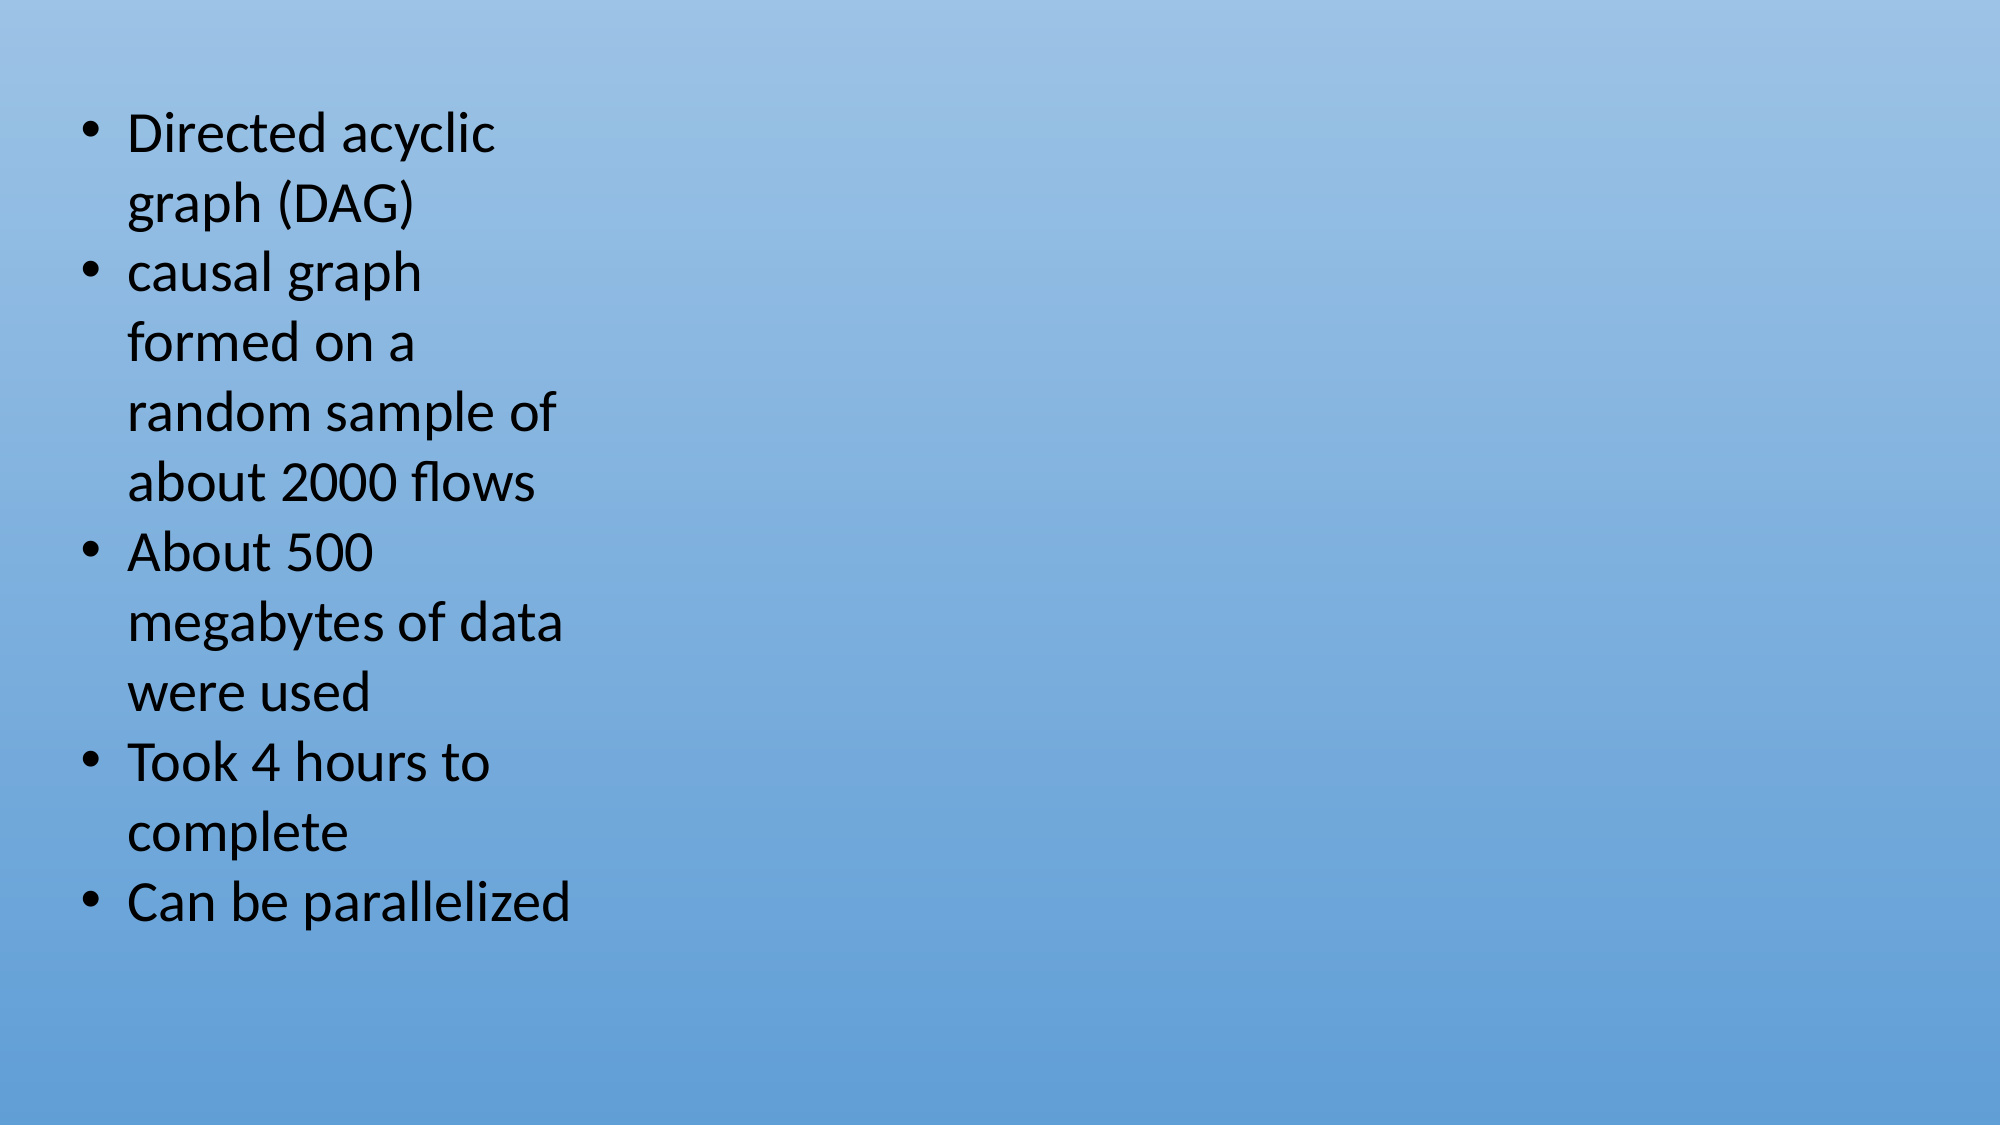

Directed acyclic graph (DAG)
causal graph formed on a random sample of about 2000 flows
About 500 megabytes of data were used
Took 4 hours to complete
Can be parallelized